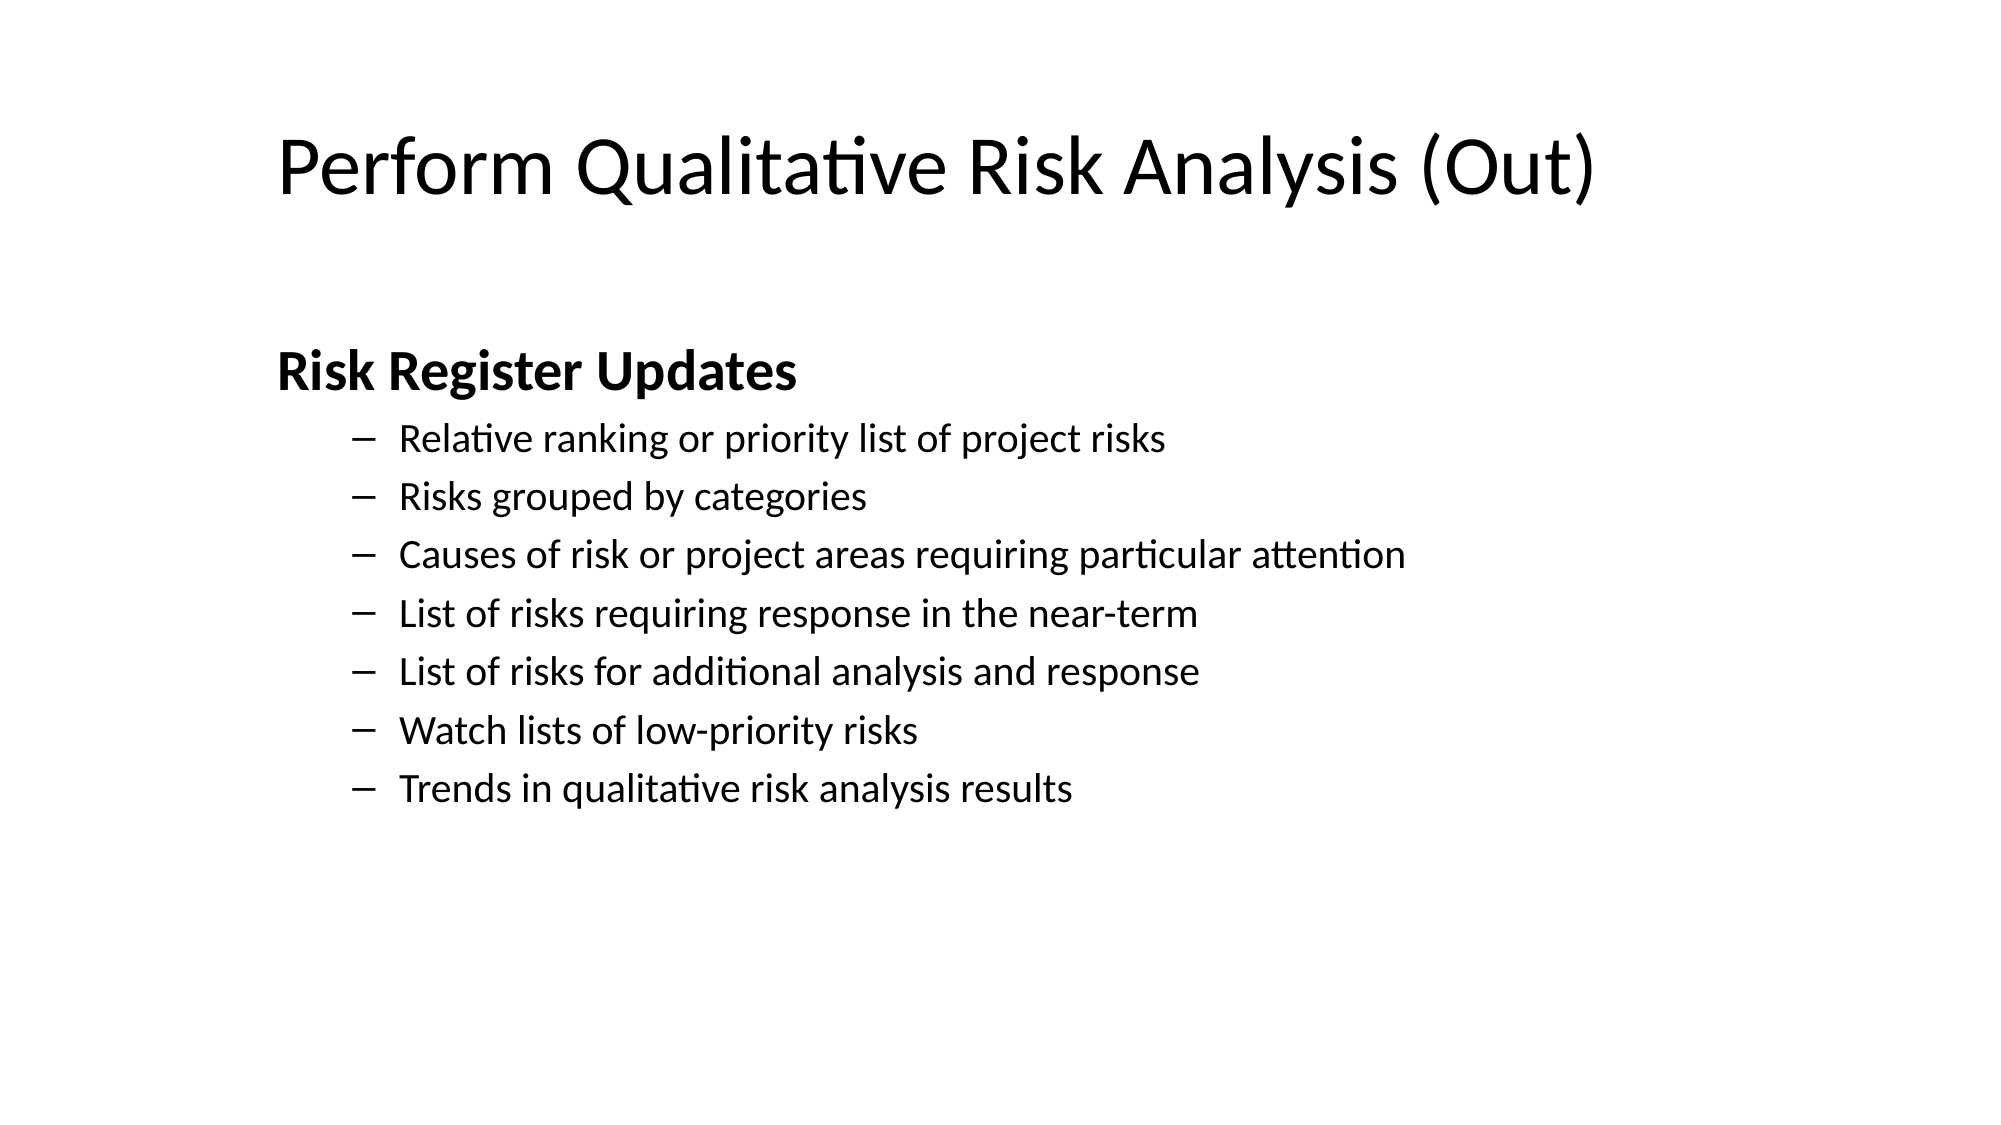

# Perform Qualitative Risk Analysis (Out)
Risk Register Updates
Relative ranking or priority list of project risks
Risks grouped by categories
Causes of risk or project areas requiring particular attention
List of risks requiring response in the near-term
List of risks for additional analysis and response
Watch lists of low-priority risks
Trends in qualitative risk analysis results